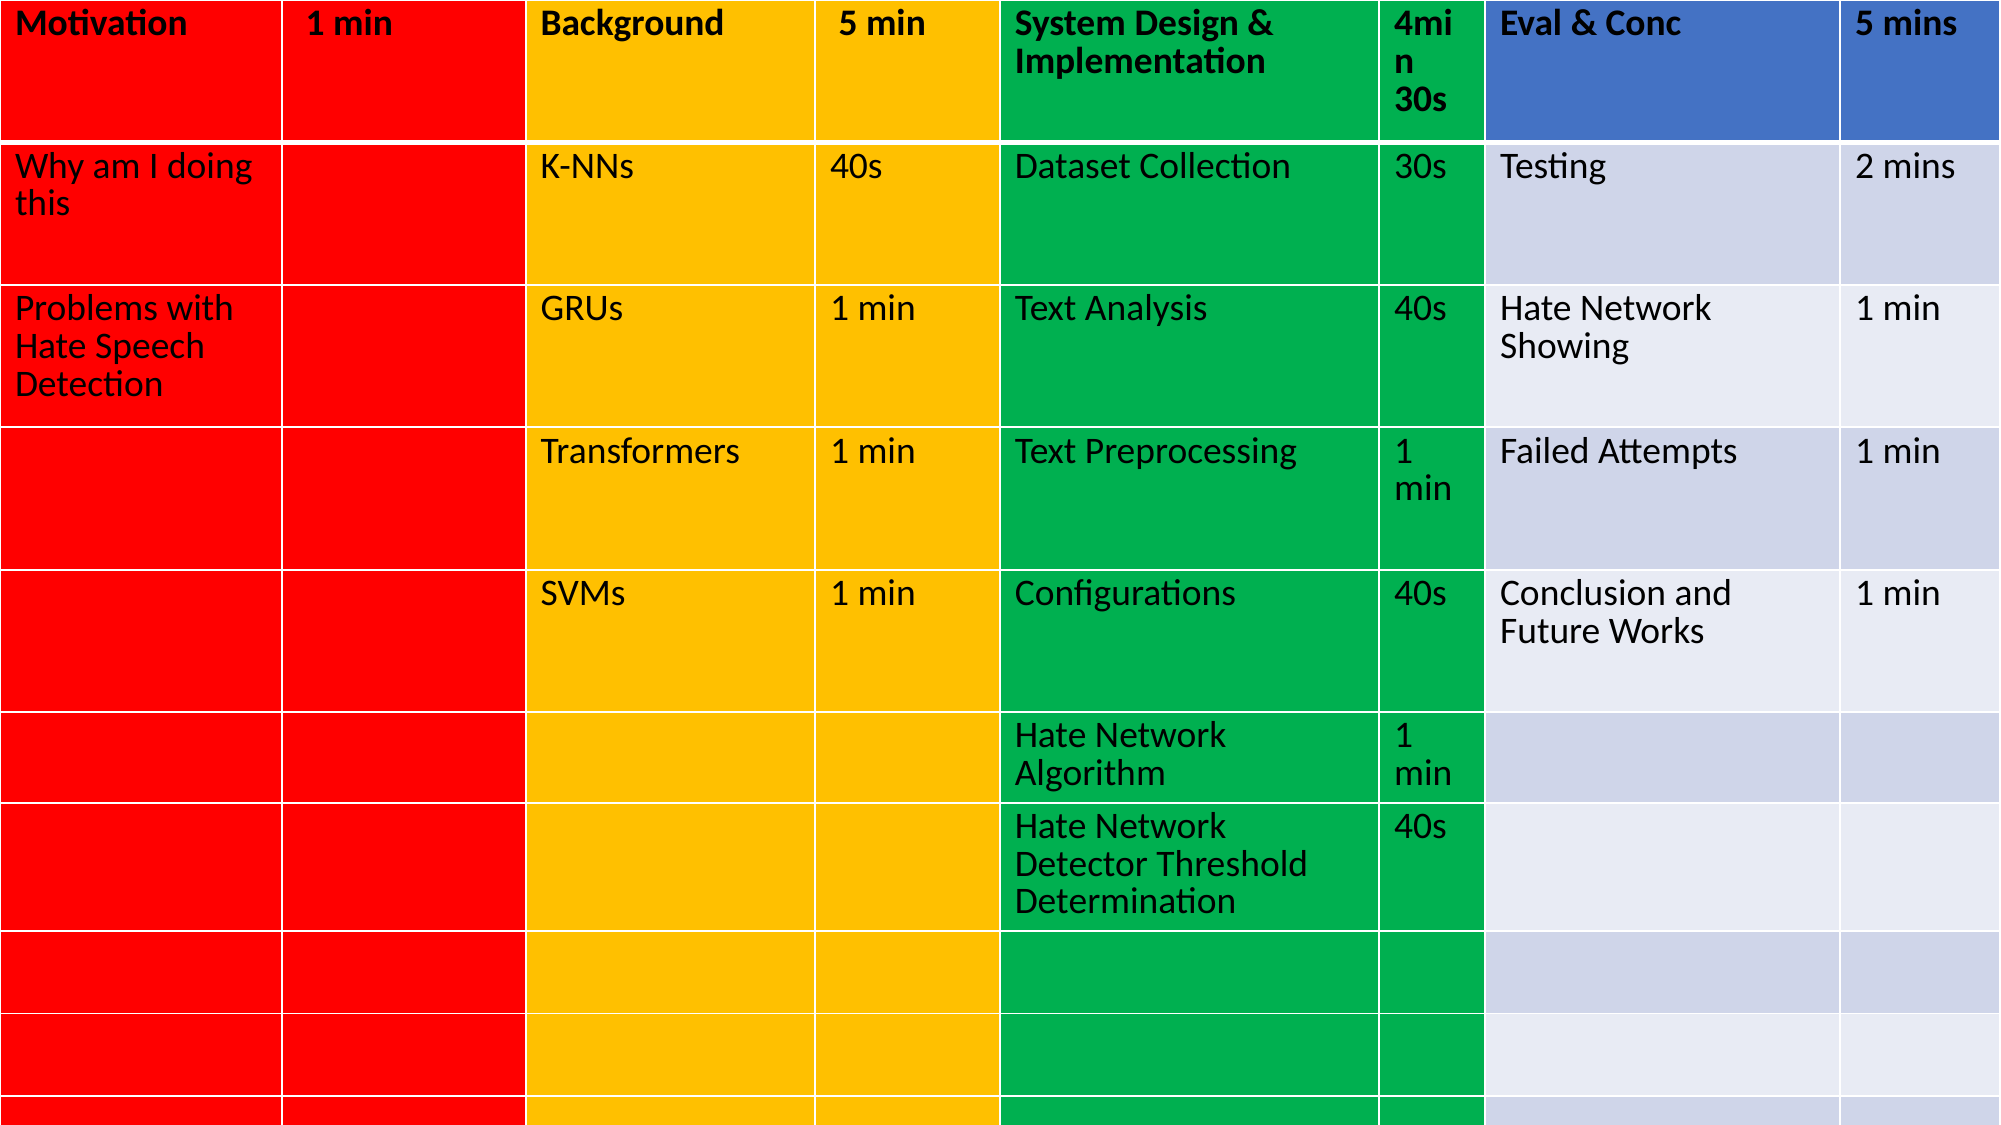

| Motivation | 1 min | Background | 5 min | System Design & Implementation | 4min 30s | Eval & Conc | 5 mins |
| --- | --- | --- | --- | --- | --- | --- | --- |
| Why am I doing this |  | K-NNs | 40s | Dataset Collection | 30s | Testing | 2 mins |
| Problems with Hate Speech Detection |  | GRUs | 1 min | Text Analysis | 40s | Hate Network Showing | 1 min |
|  |  | Transformers | 1 min | Text Preprocessing | 1 min | Failed Attempts | 1 min |
|  |  | SVMs | 1 min | Configurations | 40s | Conclusion and Future Works | 1 min |
|  |  |  |  | Hate Network Algorithm | 1 min |  |  |
|  |  |  |  | Hate Network Detector Threshold Determination | 40s |  |  |
|  |  |  |  |  |  |  |  |
|  |  |  |  |  |  |  |  |
|  |  |  |  |  |  |  |  |
#